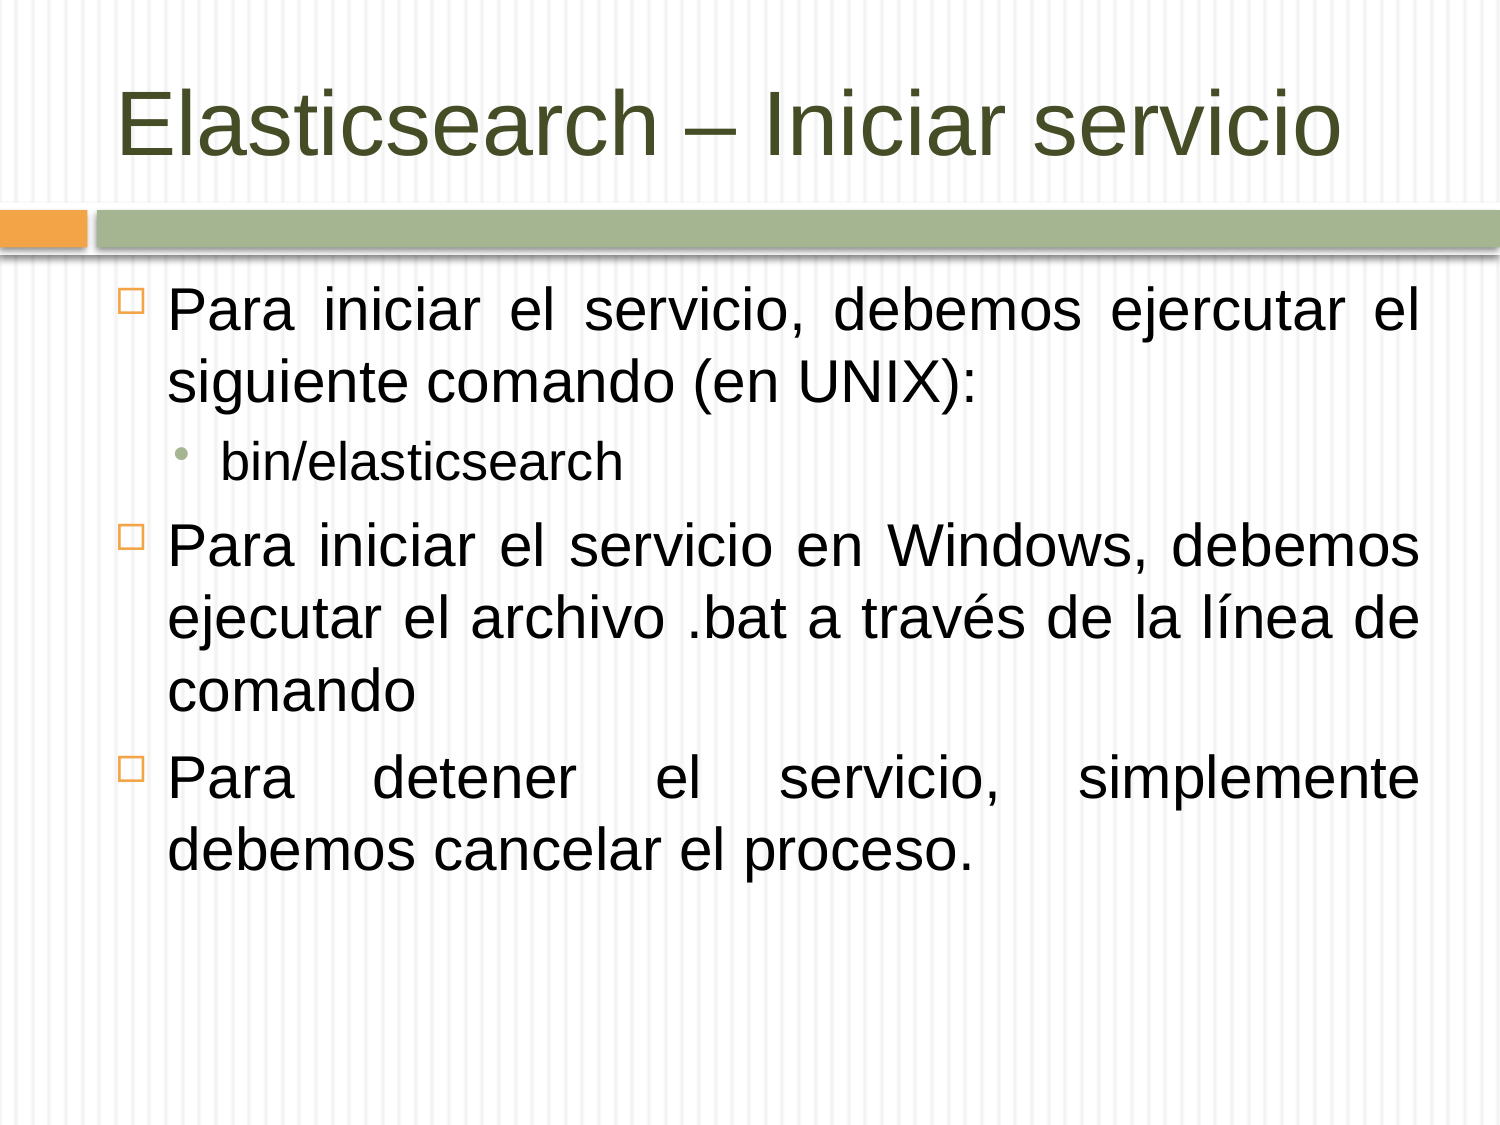

# Elasticsearch – Iniciar servicio
Para iniciar el servicio, debemos ejercutar el siguiente comando (en UNIX):
bin/elasticsearch
Para iniciar el servicio en Windows, debemos ejecutar el archivo .bat a través de la línea de comando
Para detener el servicio, simplemente debemos cancelar el proceso.